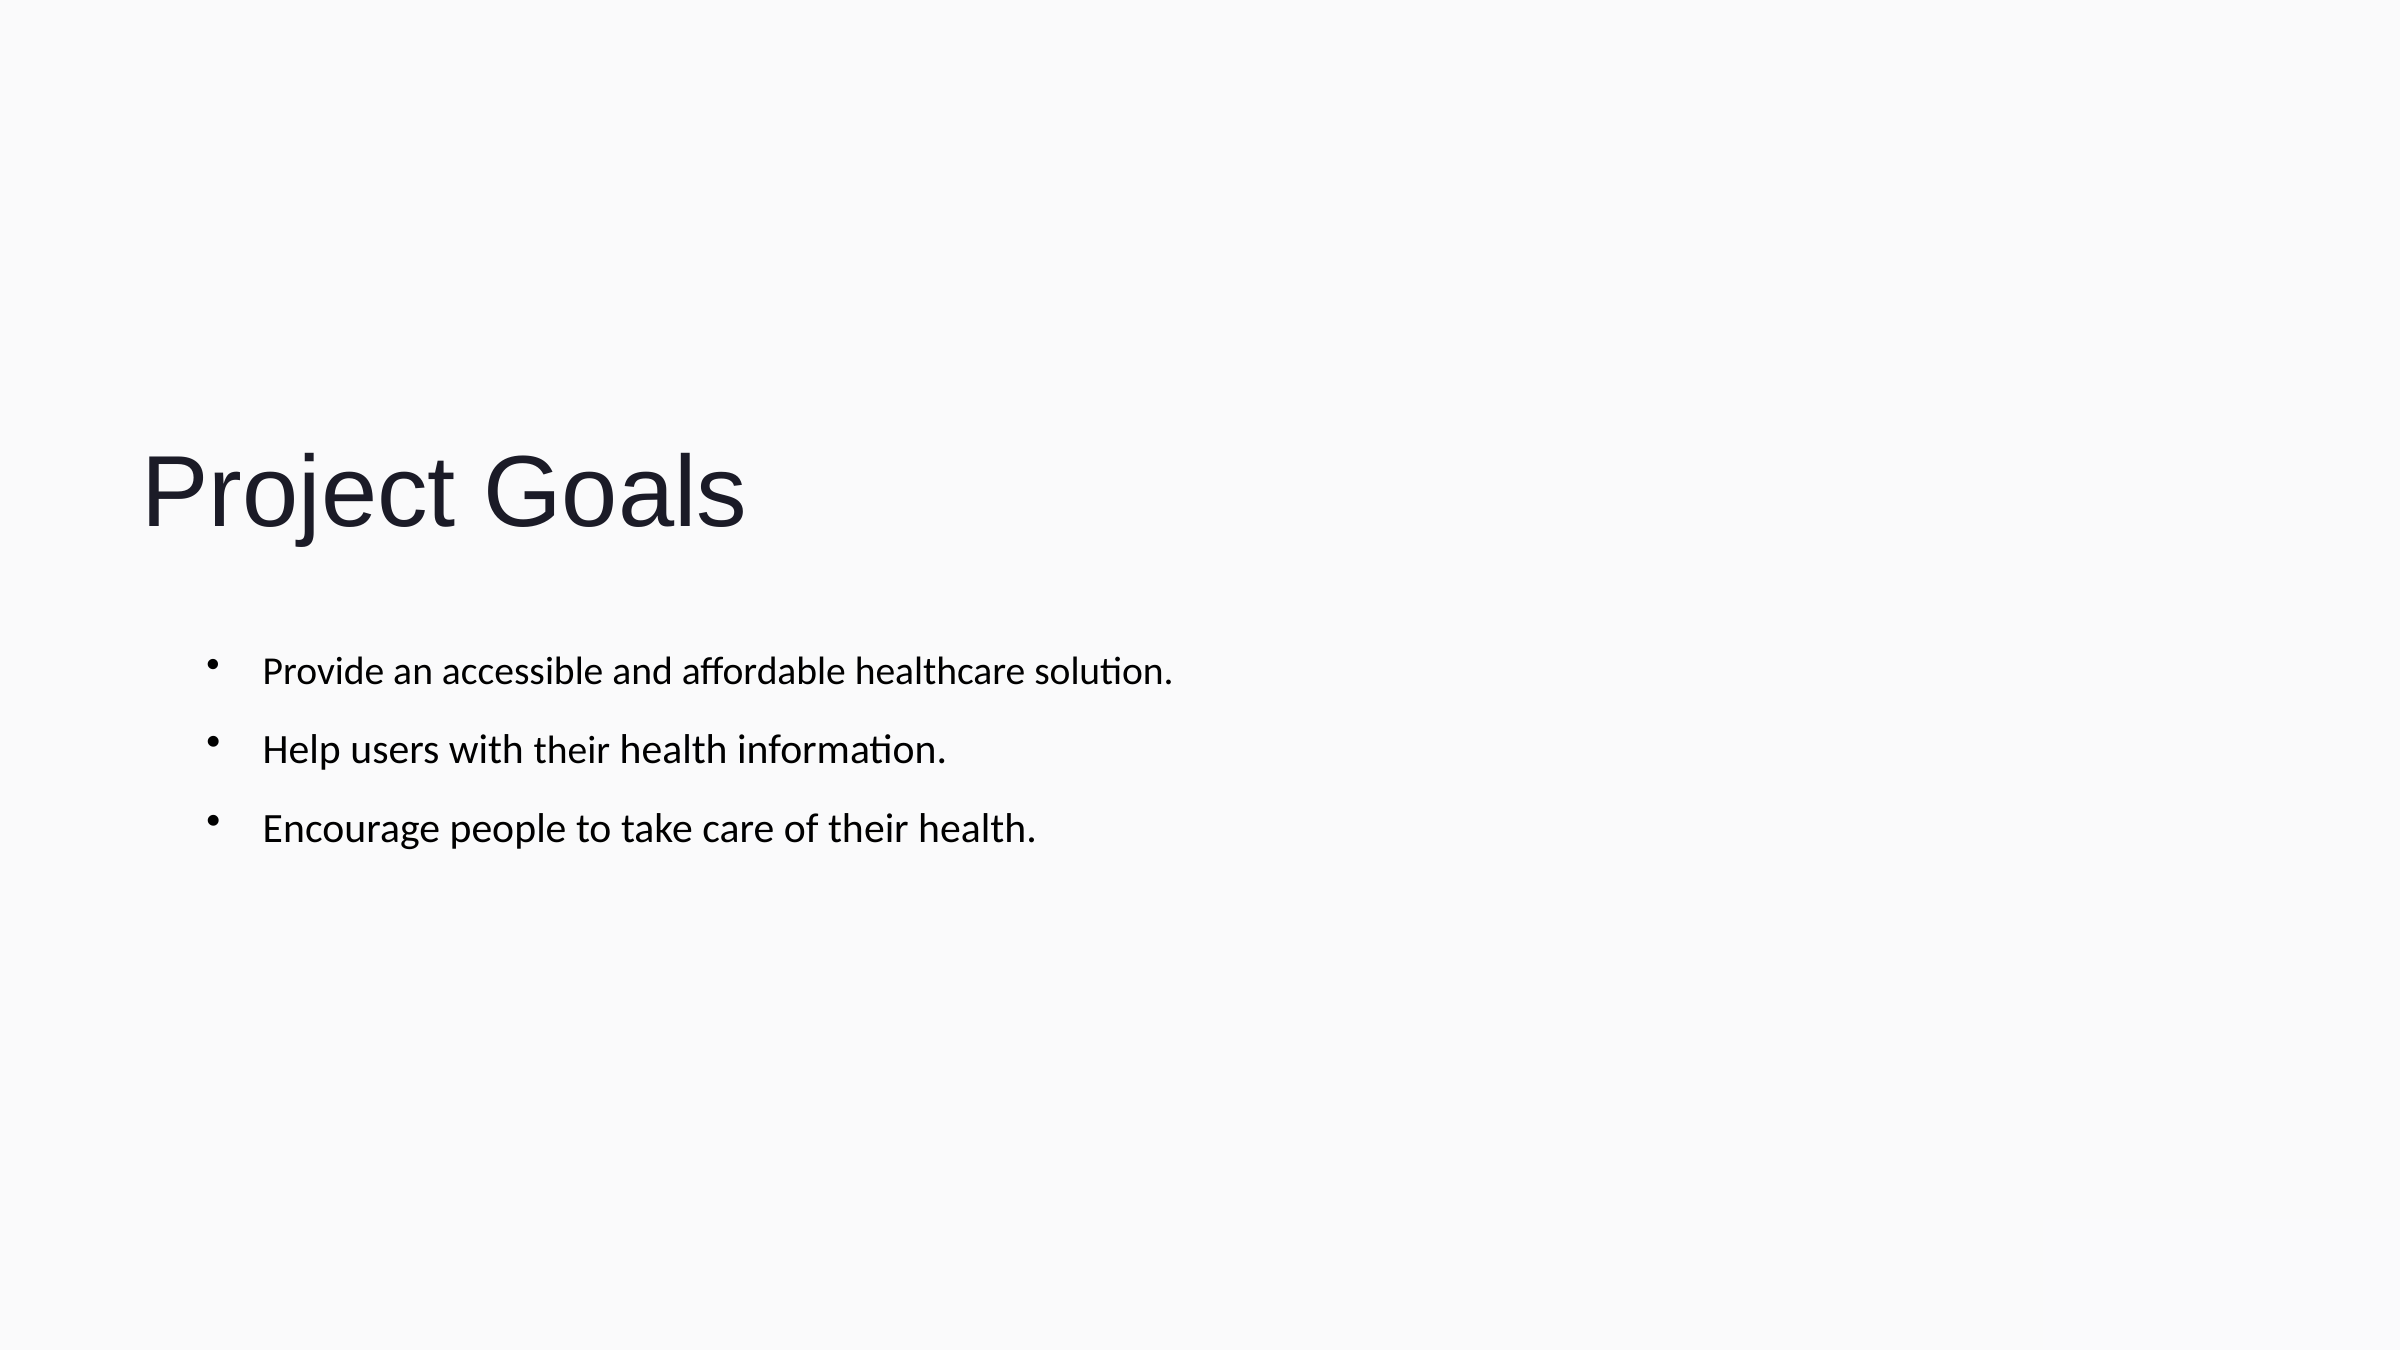

Project Goals
Provide an accessible and affordable healthcare solution.
Help users with their health information.

Encourage people to take care of their health.